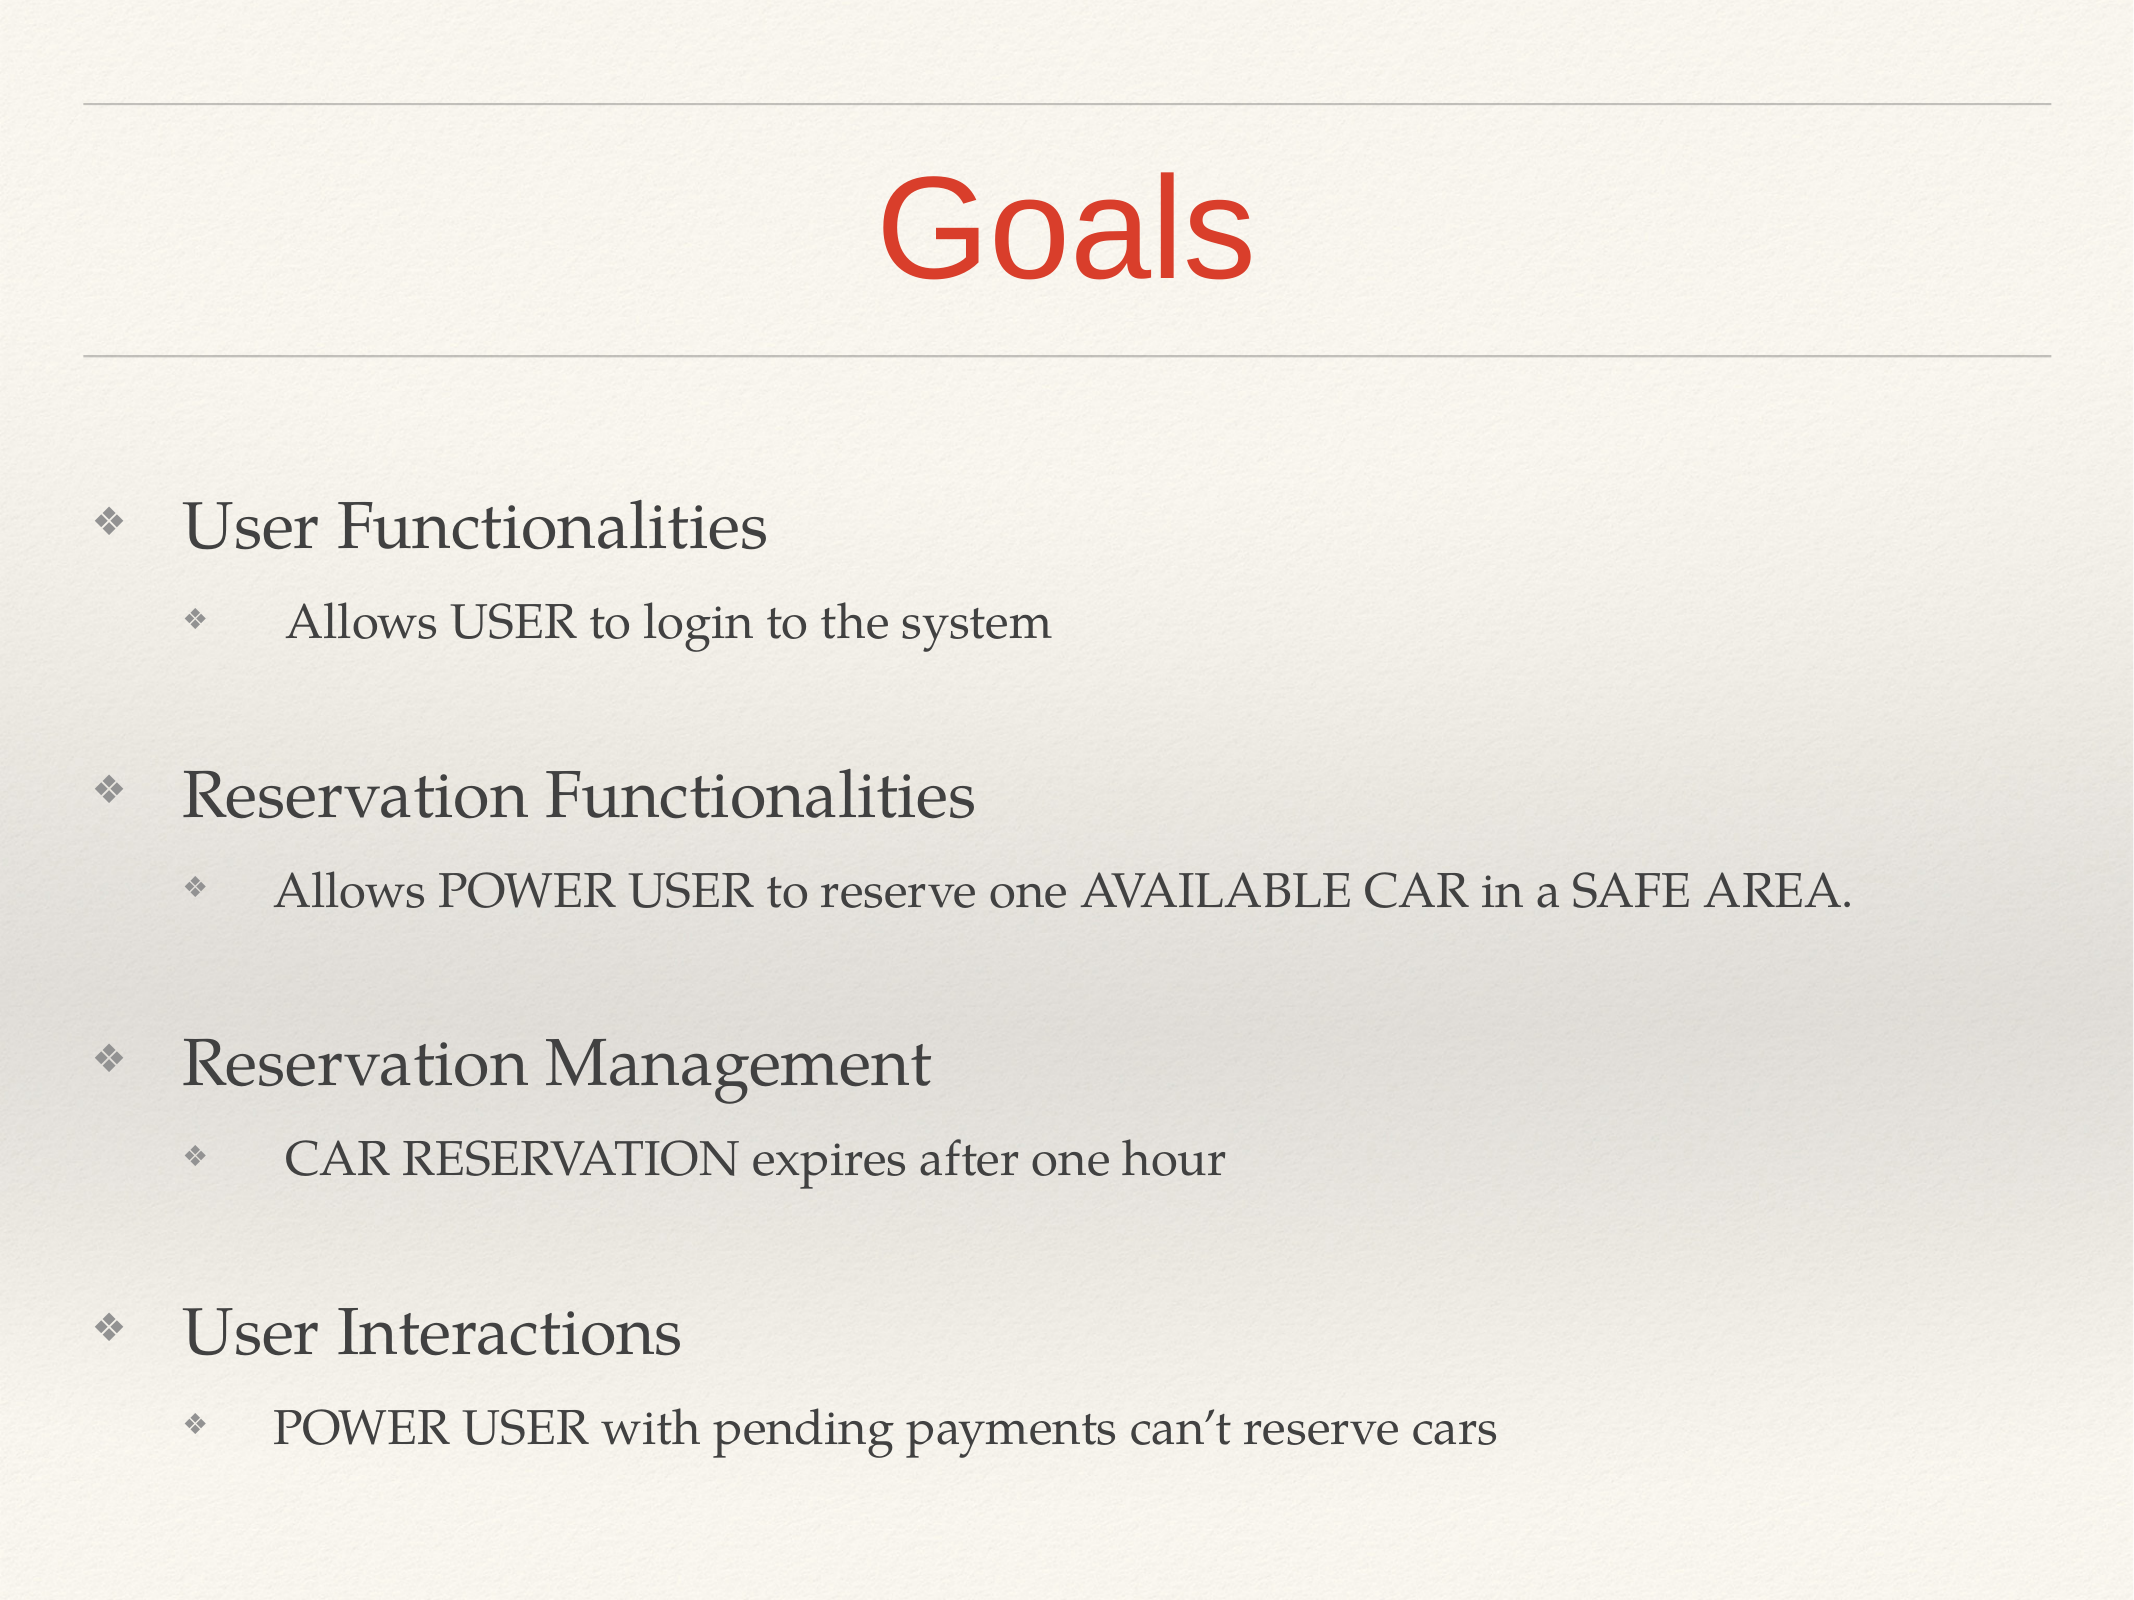

# Goals
User Functionalities
 Allows USER to login to the system

Reservation Functionalities
Allows POWER USER to reserve one AVAILABLE CAR in a SAFE AREA.

Reservation Management
 CAR RESERVATION expires after one hour

User Interactions
POWER USER with pending payments can’t reserve cars